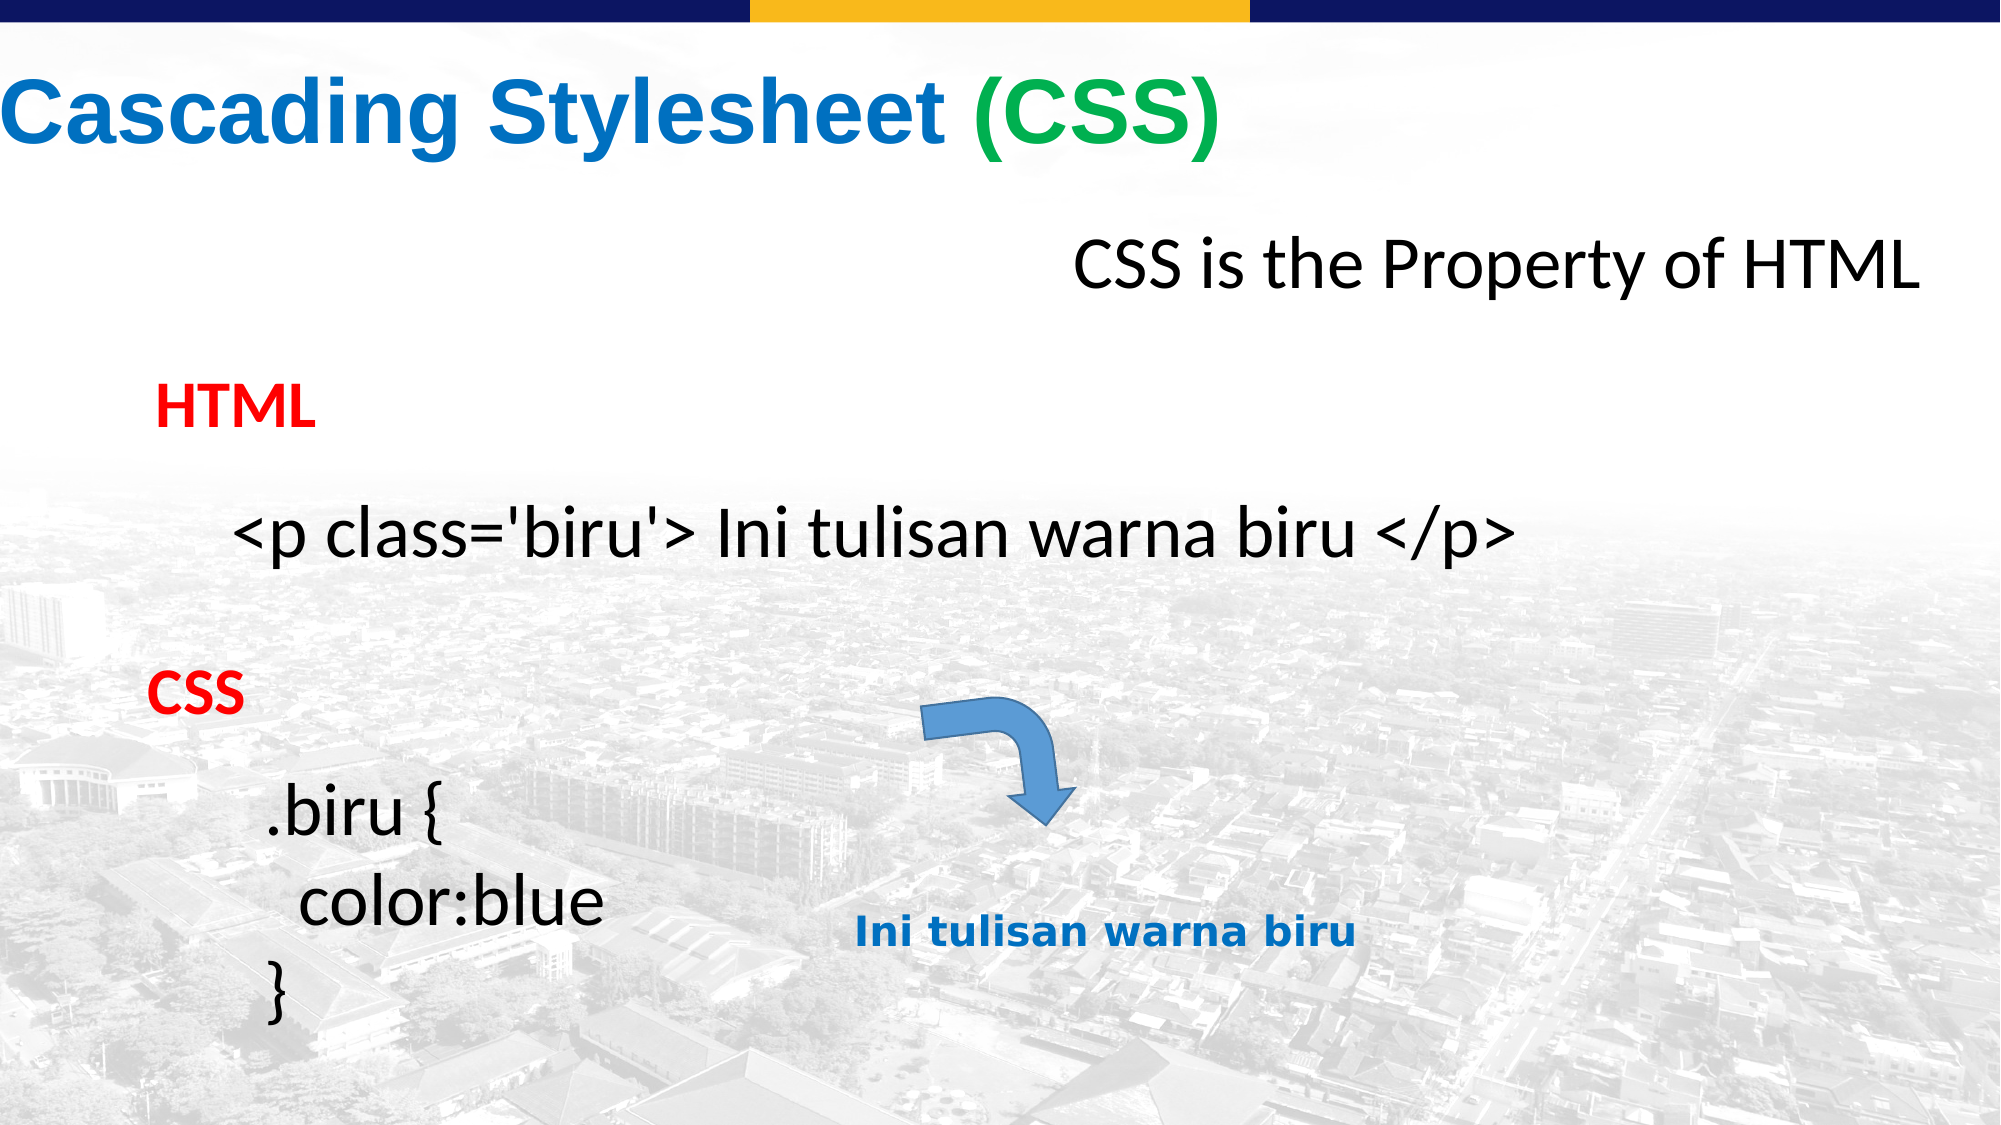

Cascading Stylesheet (CSS)
CSS is the Property of HTML
HTML
<p class='biru'> Ini tulisan warna biru </p>
CSS

.biru {
  color:blue
}
Ini tulisan warna biru